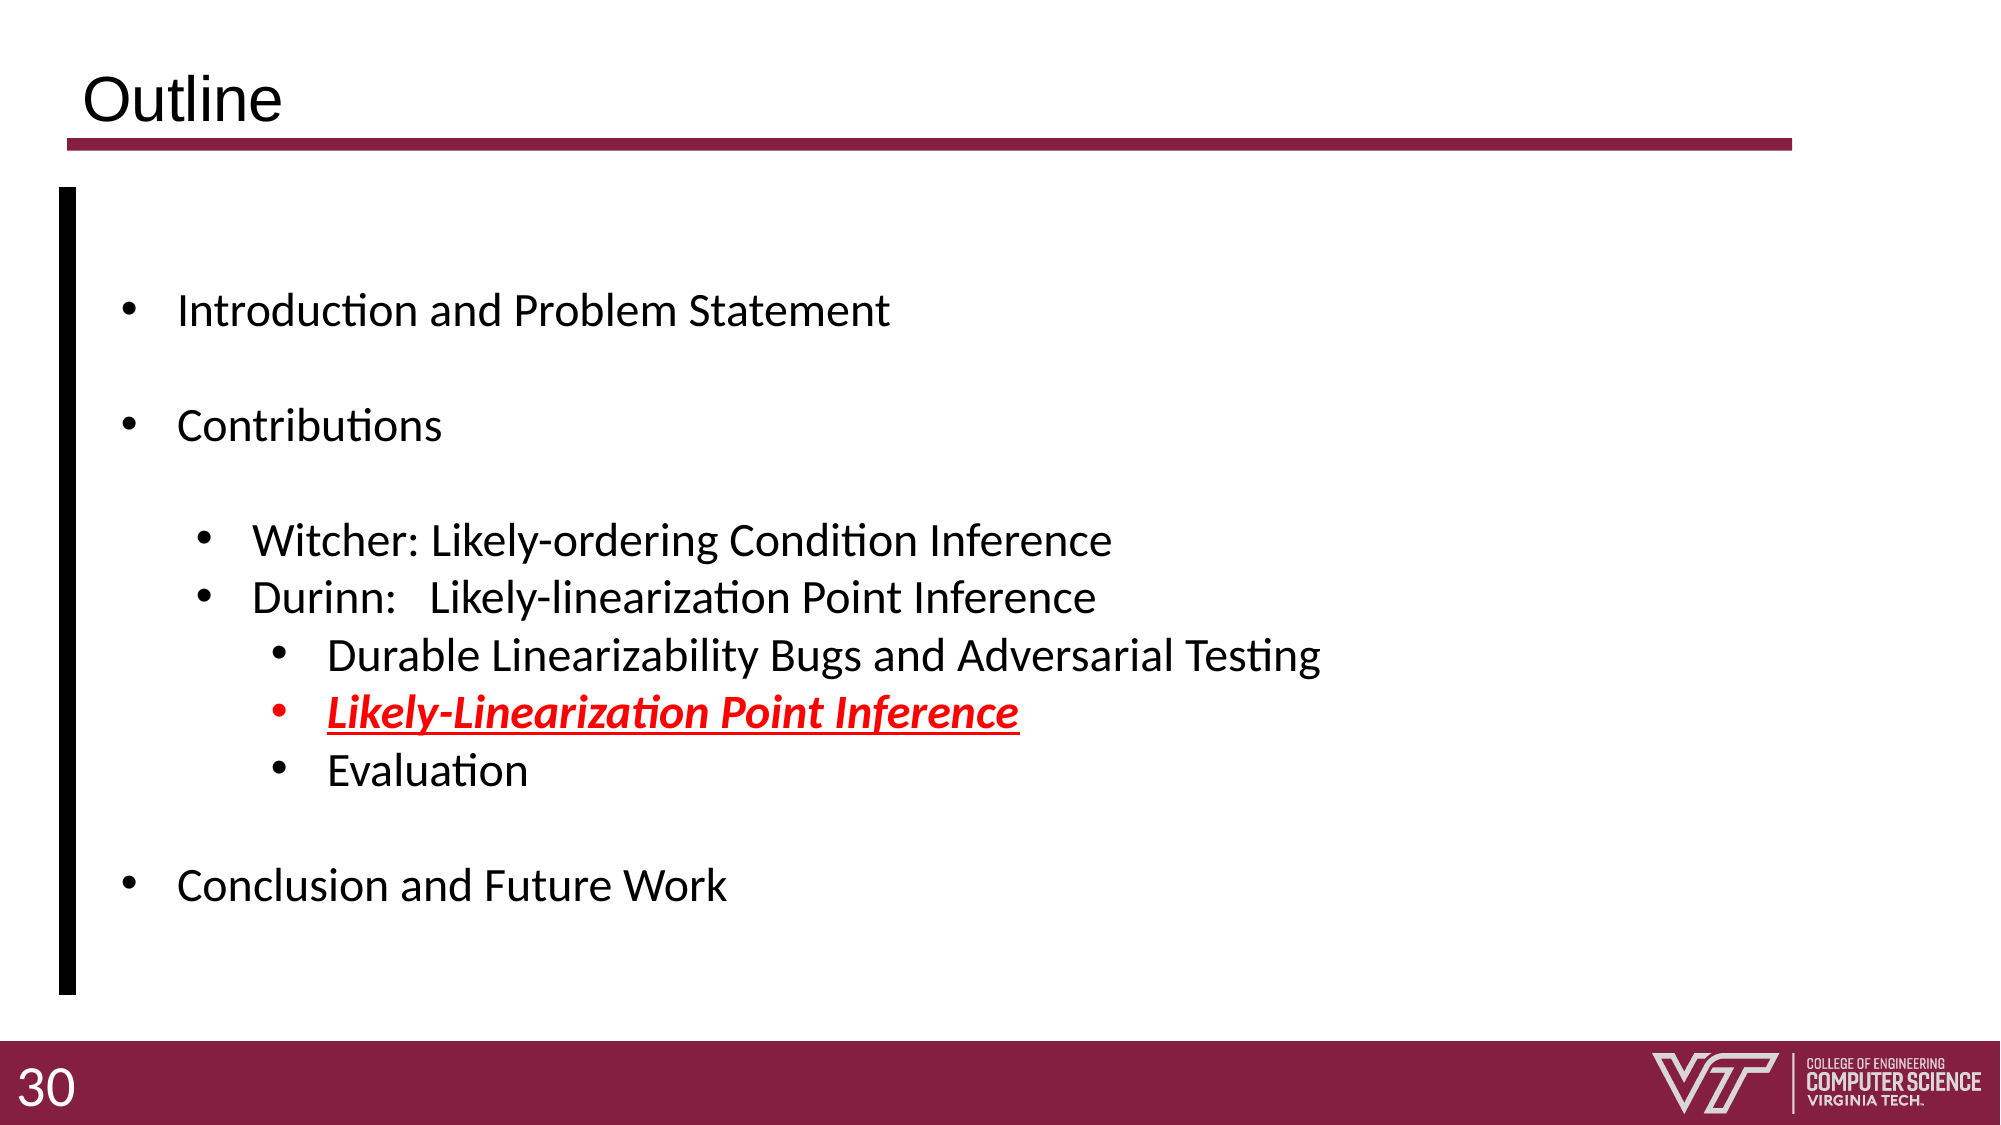

# Outline

Introduction and Problem Statement
Contributions
Witcher: Likely-ordering Condition Inference
Durinn:   Likely-linearization Point Inference
Durable Linearizability Bugs and Adversarial Testing
Likely-Linearization Point Inference
Evaluation
Conclusion and Future Work
30